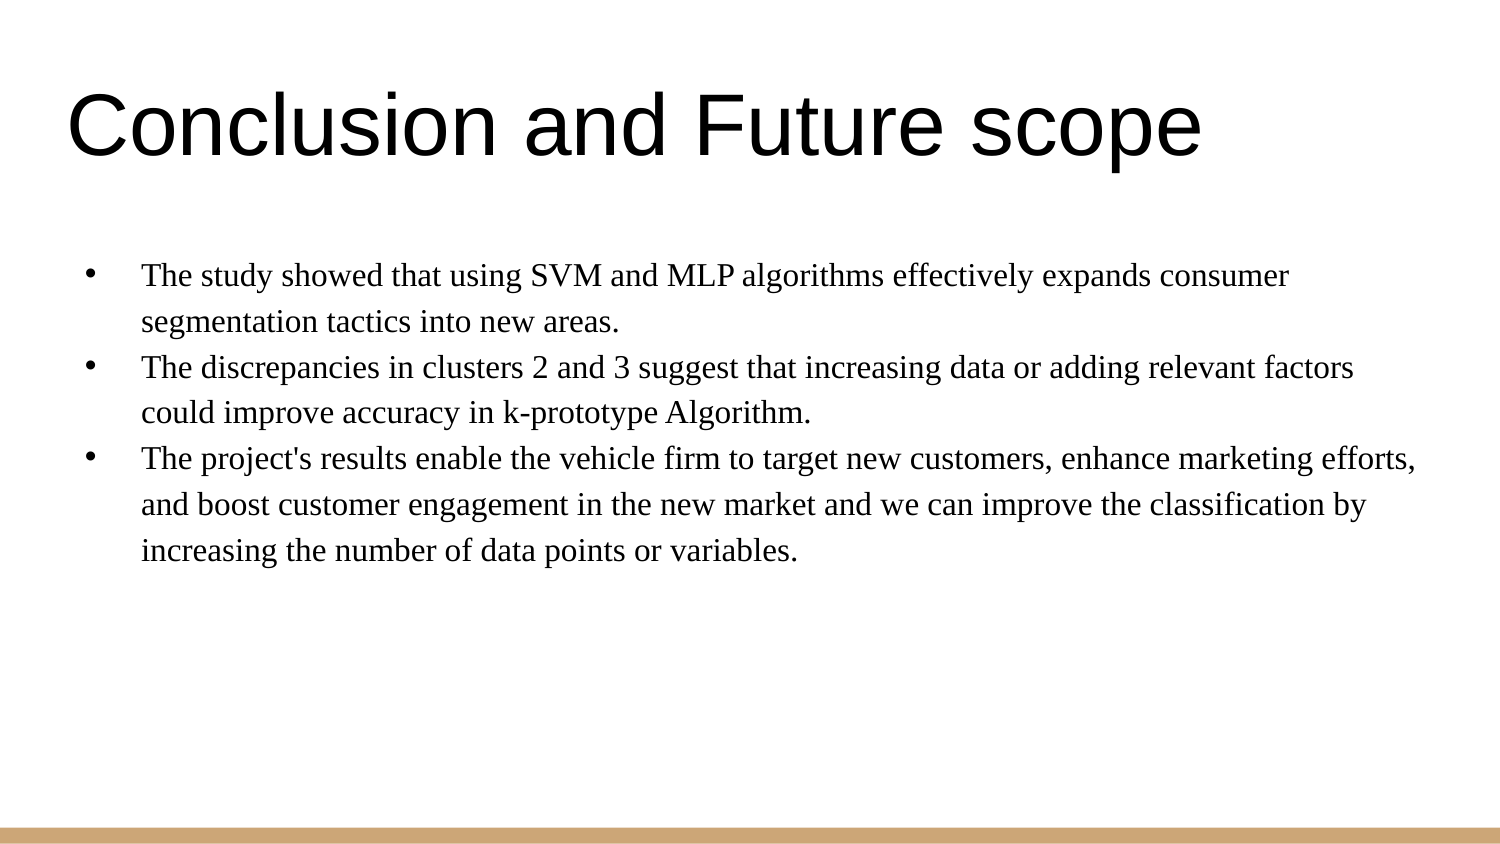

# Conclusion and Future scope
The study showed that using SVM and MLP algorithms effectively expands consumer segmentation tactics into new areas.
The discrepancies in clusters 2 and 3 suggest that increasing data or adding relevant factors could improve accuracy in k-prototype Algorithm.
The project's results enable the vehicle firm to target new customers, enhance marketing efforts, and boost customer engagement in the new market and we can improve the classification by increasing the number of data points or variables.